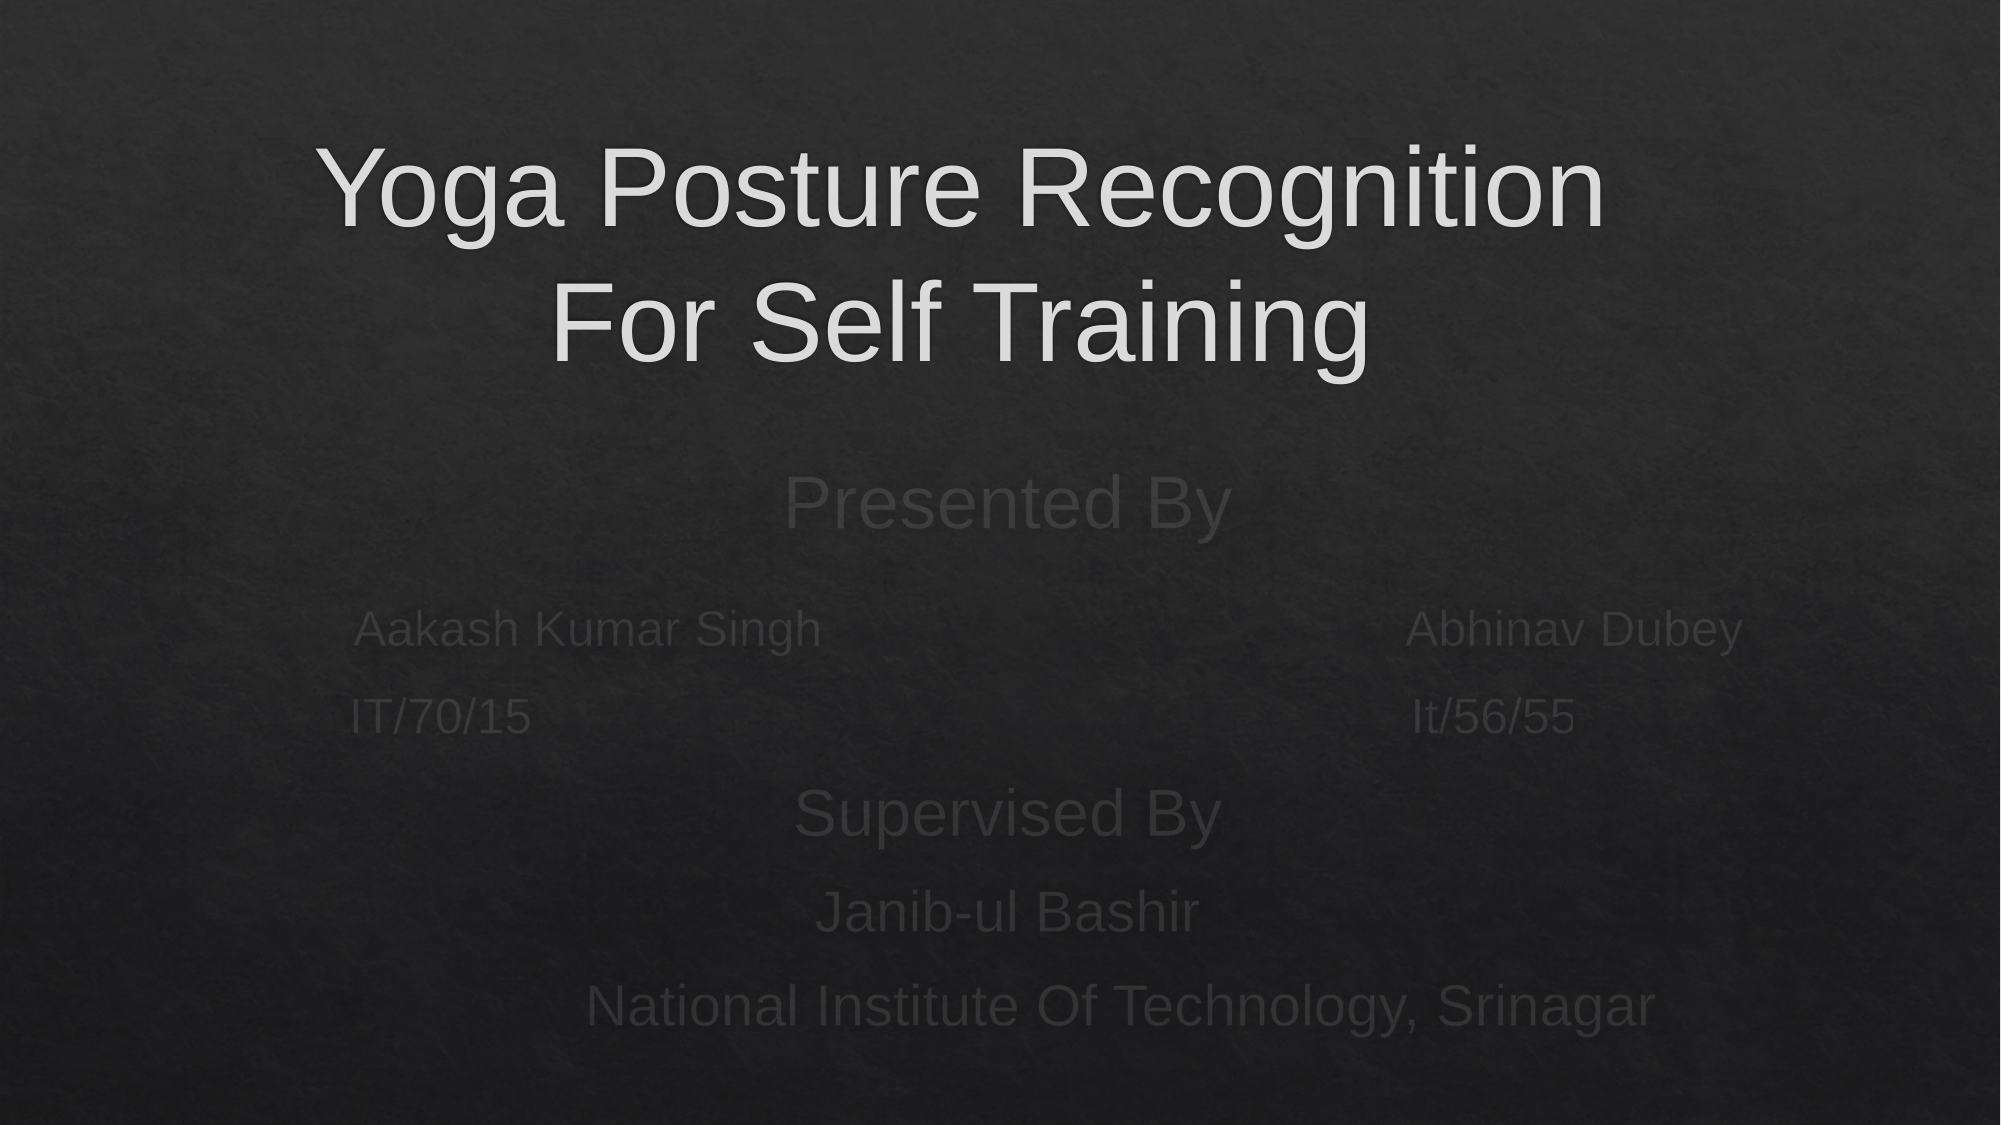

# Yoga Posture Recognition For Self Training
Presented By
           Aakash Kumar Singh                                          Abhinav Dubey
                IT/70/15                                                               It/56/55
Supervised By
Janib-ul Bashir
              National Institute Of Technology, Srinagar